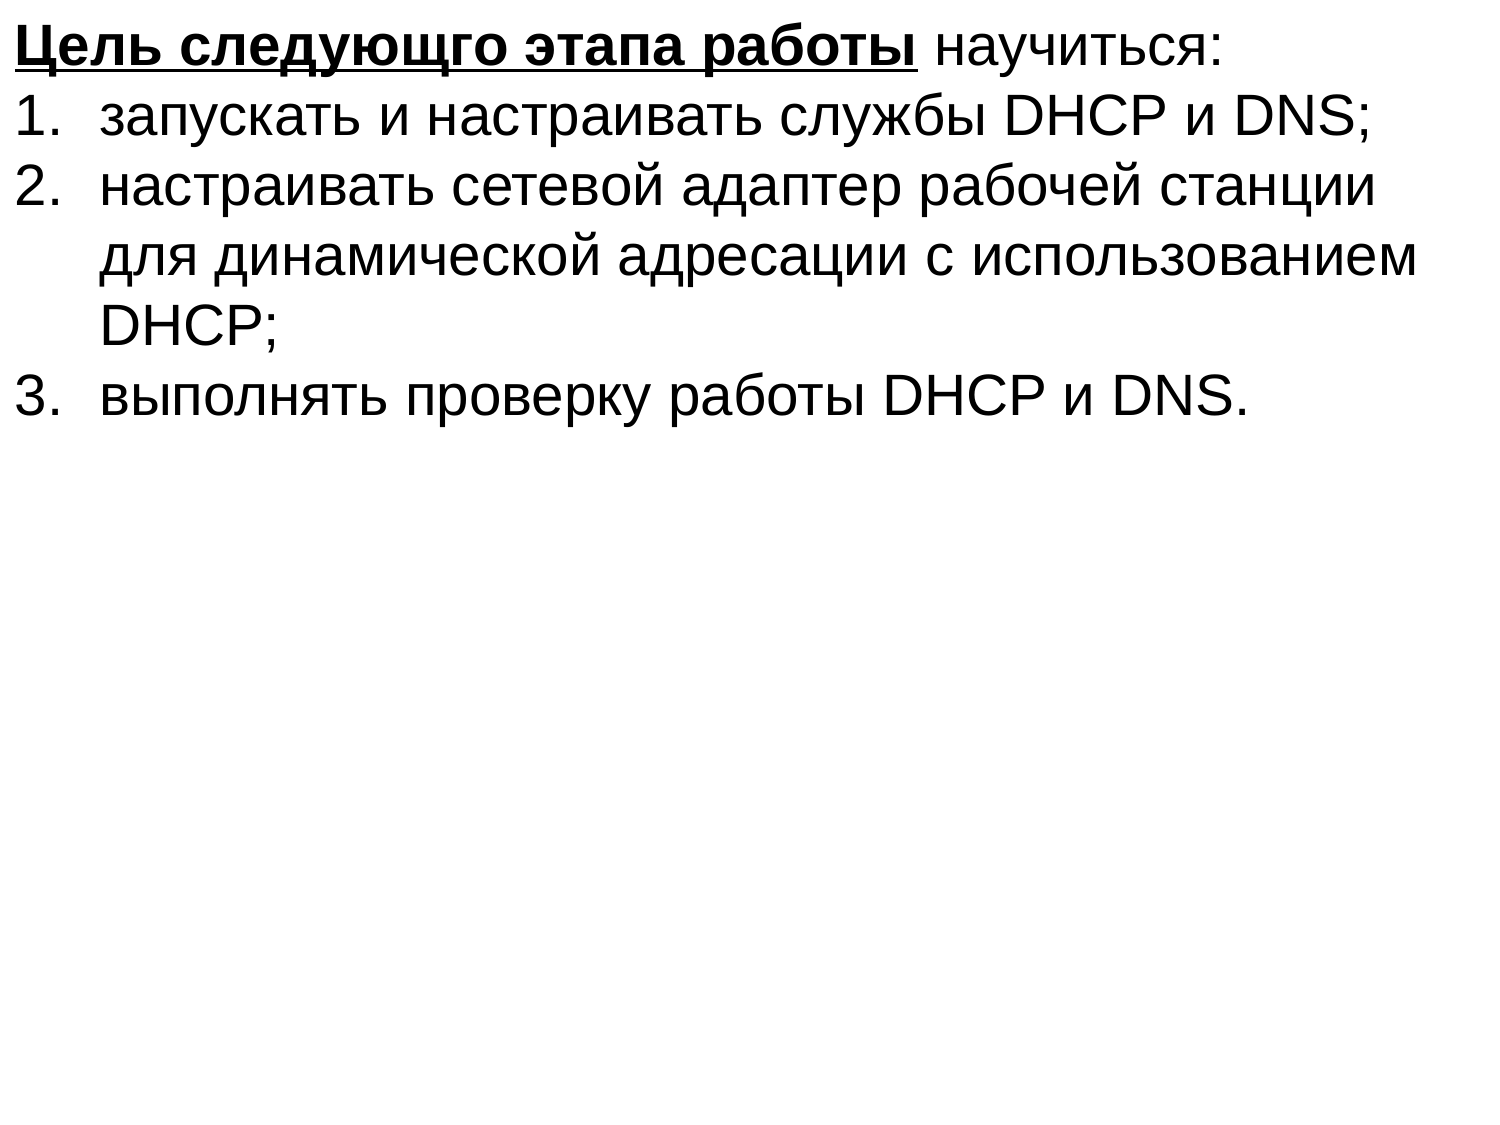

Цель следующго этапа работы научиться:
запускать и настраивать службы DHCP и DNS;
настраивать сетевой адаптер рабочей станции для динамической адресации с использованием DHCP;
выполнять проверку работы DHCP и DNS.